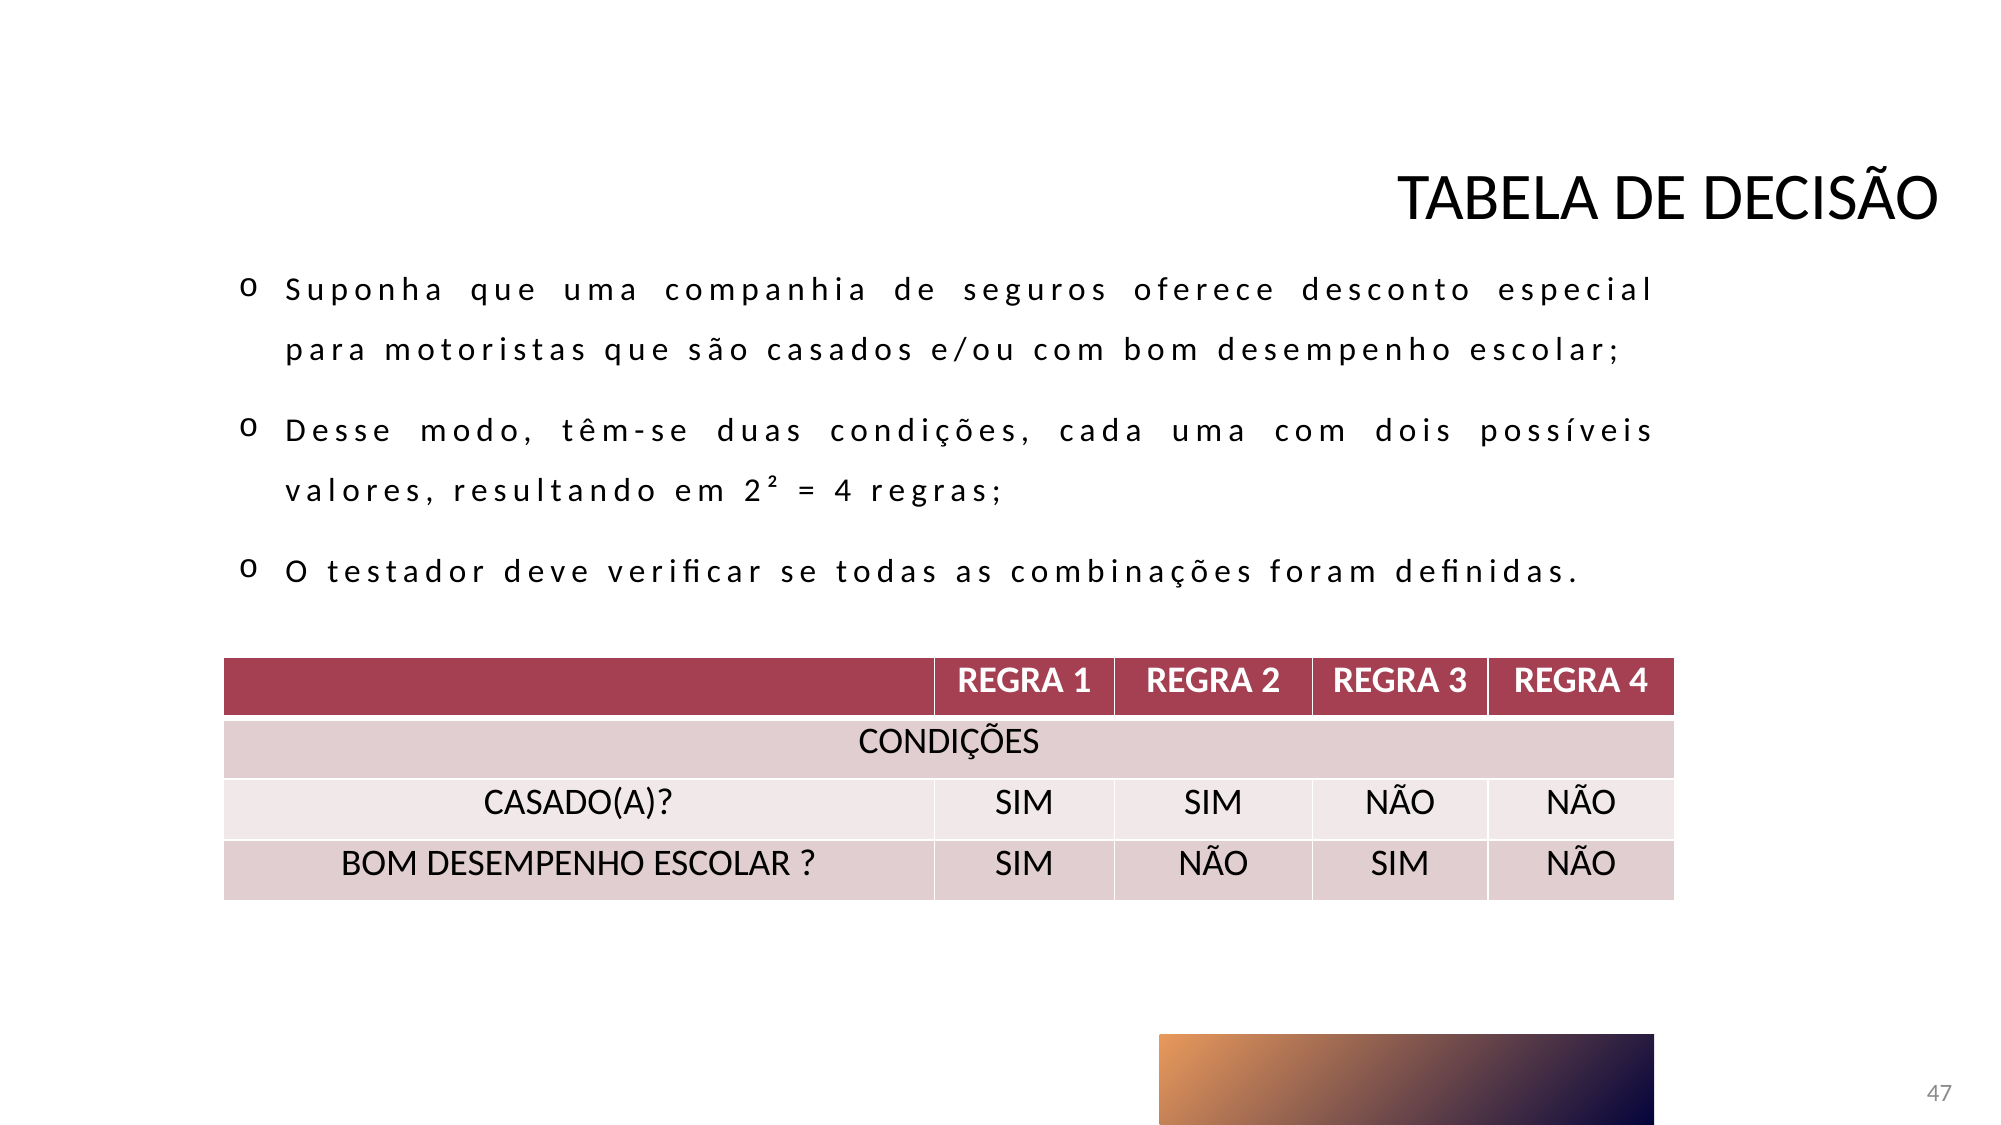

# Tabela de Decisão
Suponha que uma companhia de seguros oferece desconto especial para motoristas que são casados e/ou com bom desempenho escolar;
Desse modo, têm-se duas condições, cada uma com dois possíveis valores, resultando em 2² = 4 regras;
O testador deve verificar se todas as combinações foram definidas.

|  | REGRA 1 | REGRA 2 | REGRA 3 | REGRA 4 |
| --- | --- | --- | --- | --- |
| CONDIÇÕES |  |  |  |  |
| CASADO(A)? | SIM | SIM | NÃO | NÃO |
| BOM DESEMPENHO ESCOLAR ? | SIM | NÃO | SIM | NÃO |
47